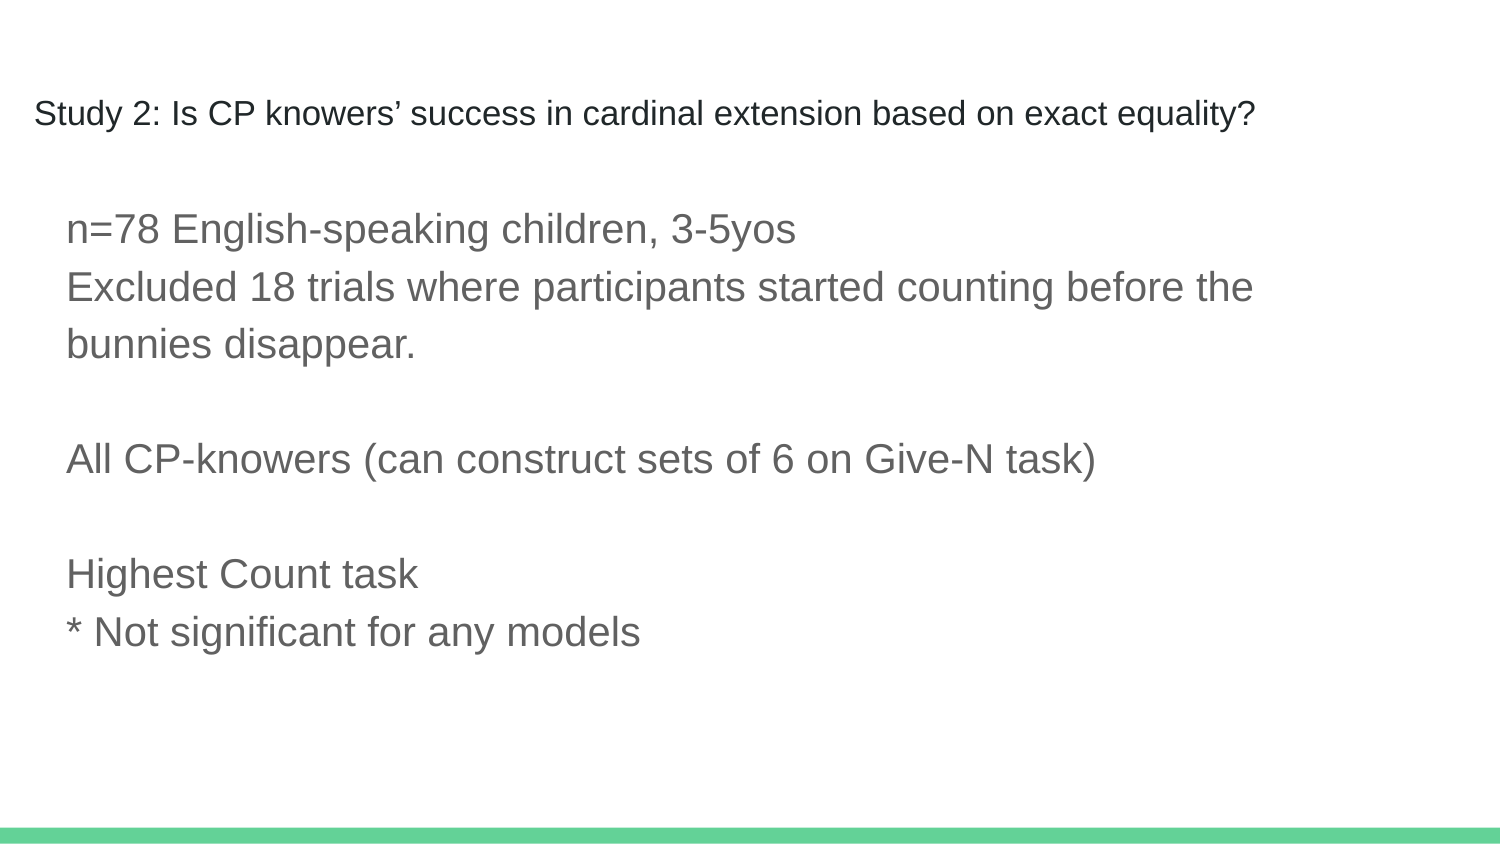

# Study 2: Is CP knowers’ success in cardinal extension based on exact equality?
n=78 English-speaking children, 3-5yos
Excluded 18 trials where participants started counting before the bunnies disappear.

All CP-knowers (can construct sets of 6 on Give-N task)

Highest Count task
* Not significant for any models